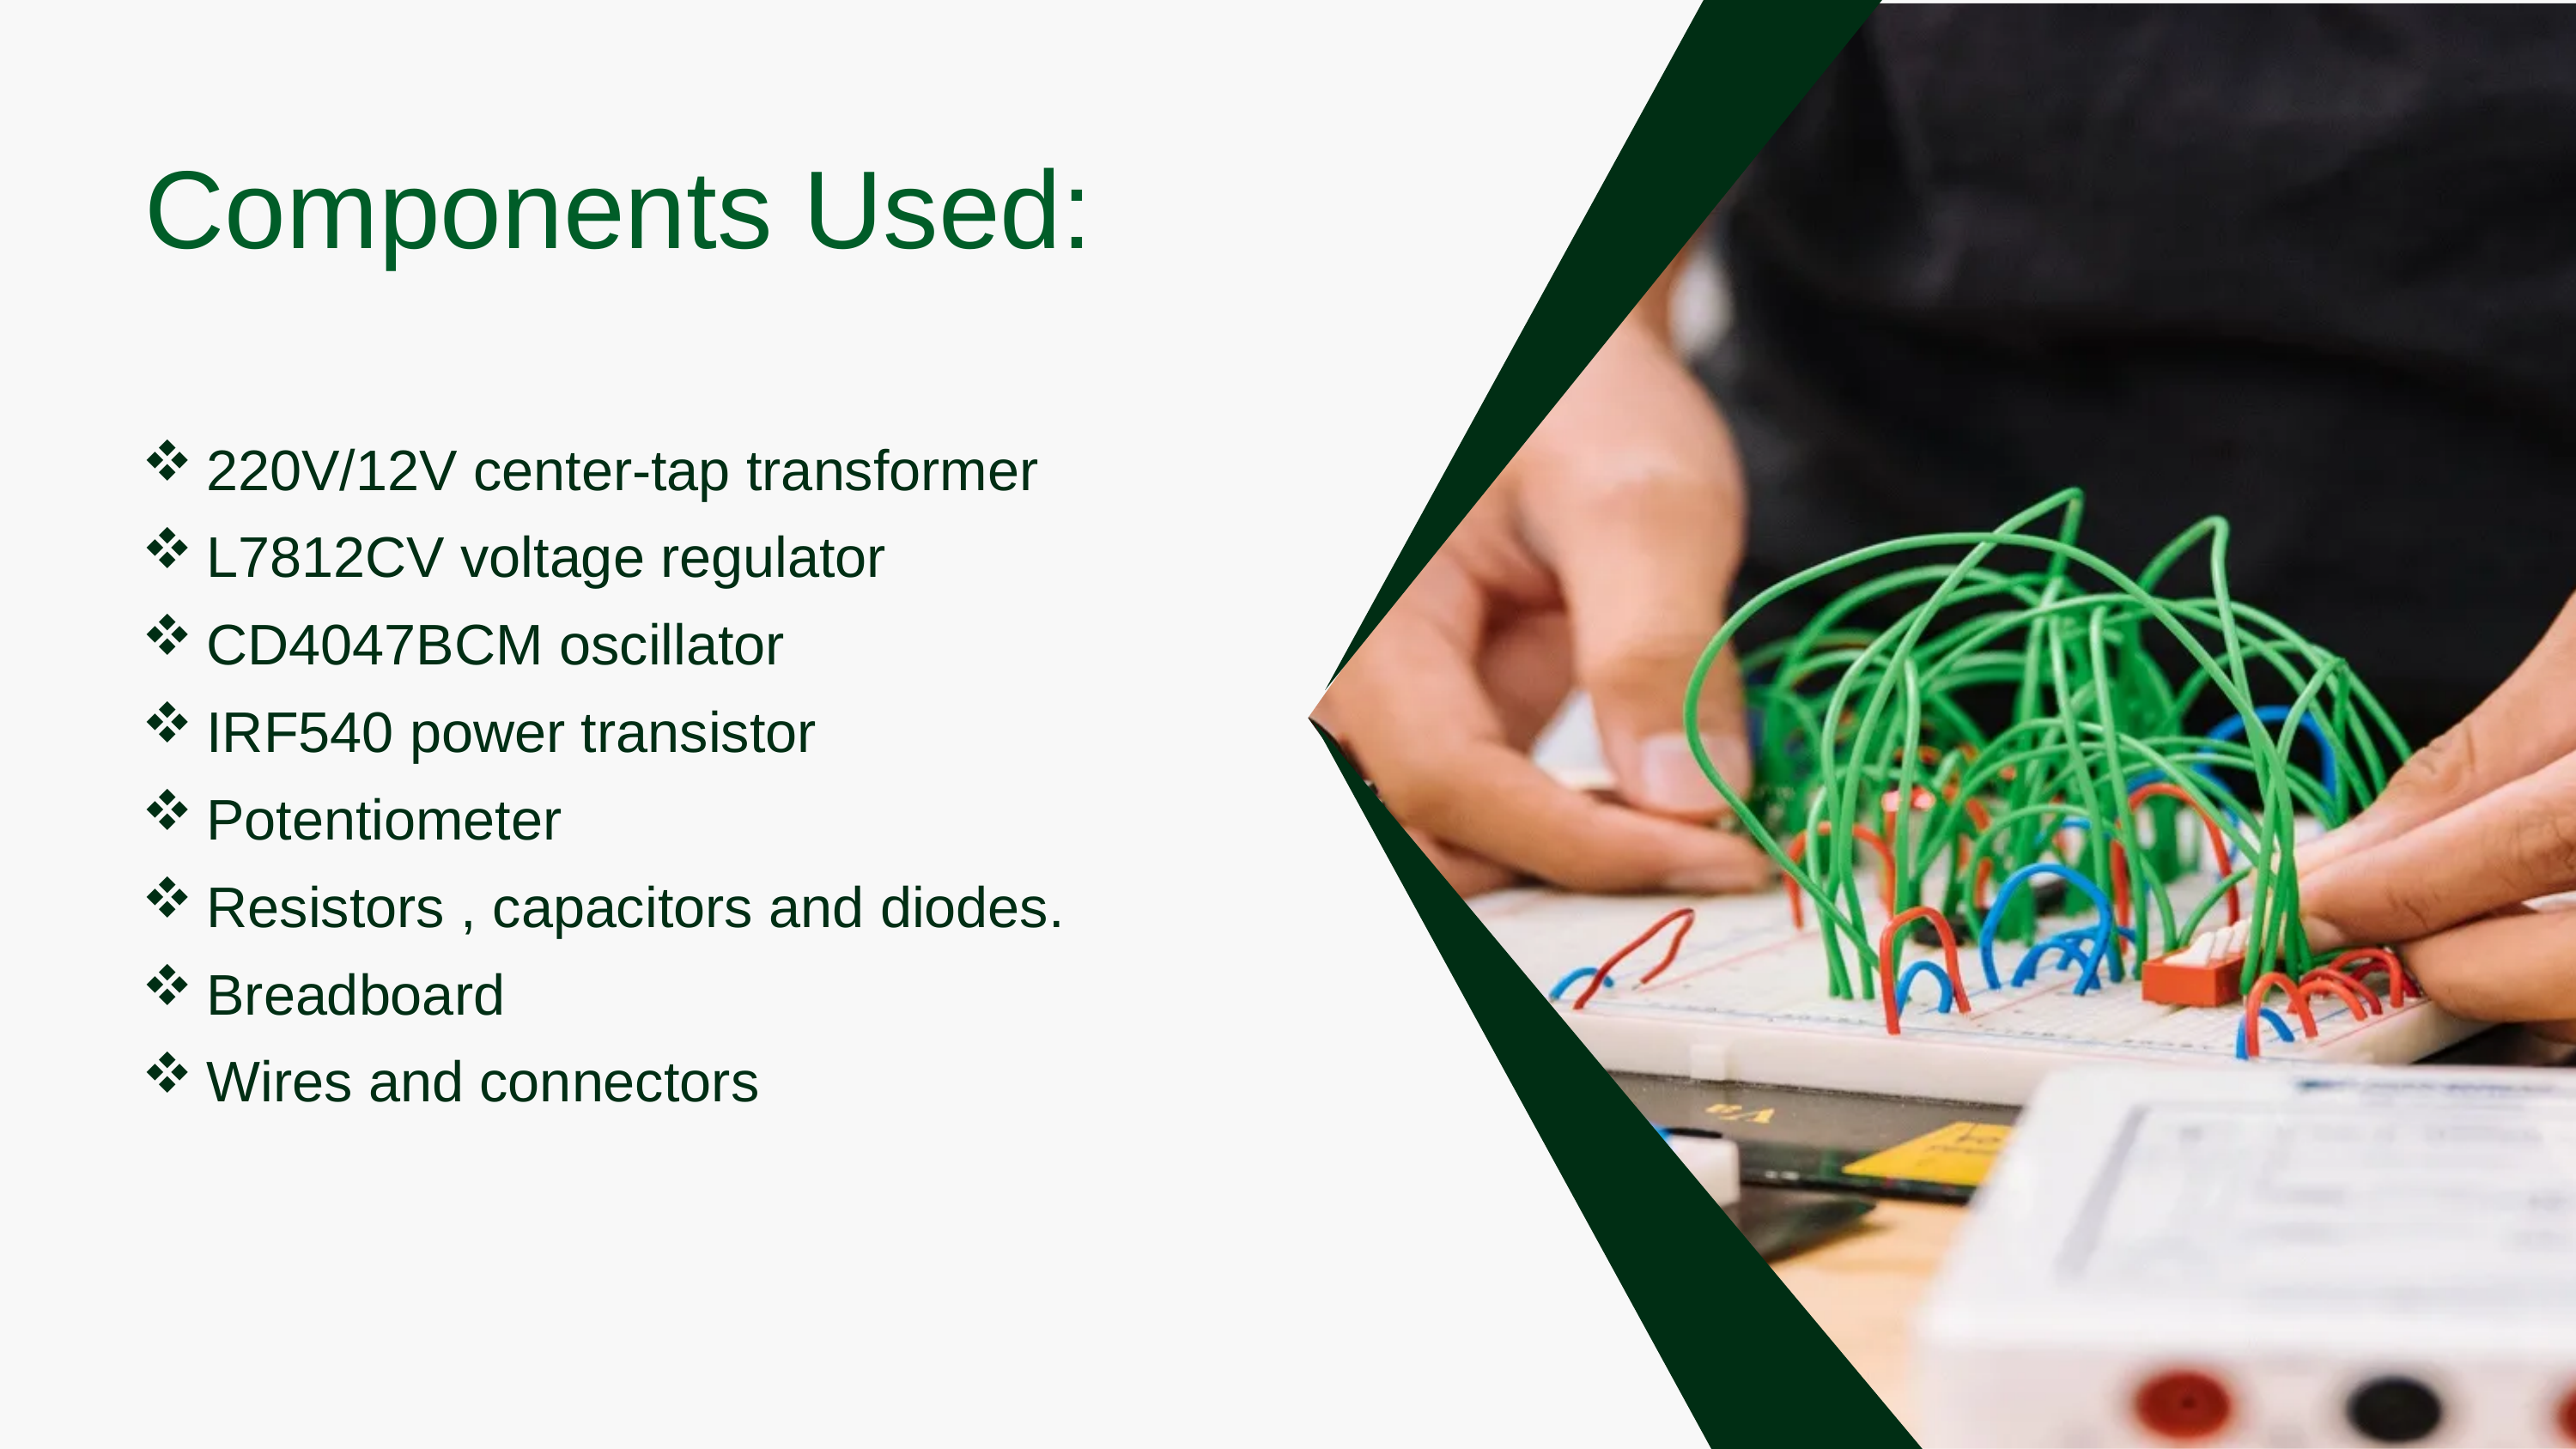

Components Used:
220V/12V center-tap transformer
L7812CV voltage regulator
CD4047BCM oscillator
IRF540 power transistor
Potentiometer
Resistors , capacitors and diodes.
Breadboard
Wires and connectors